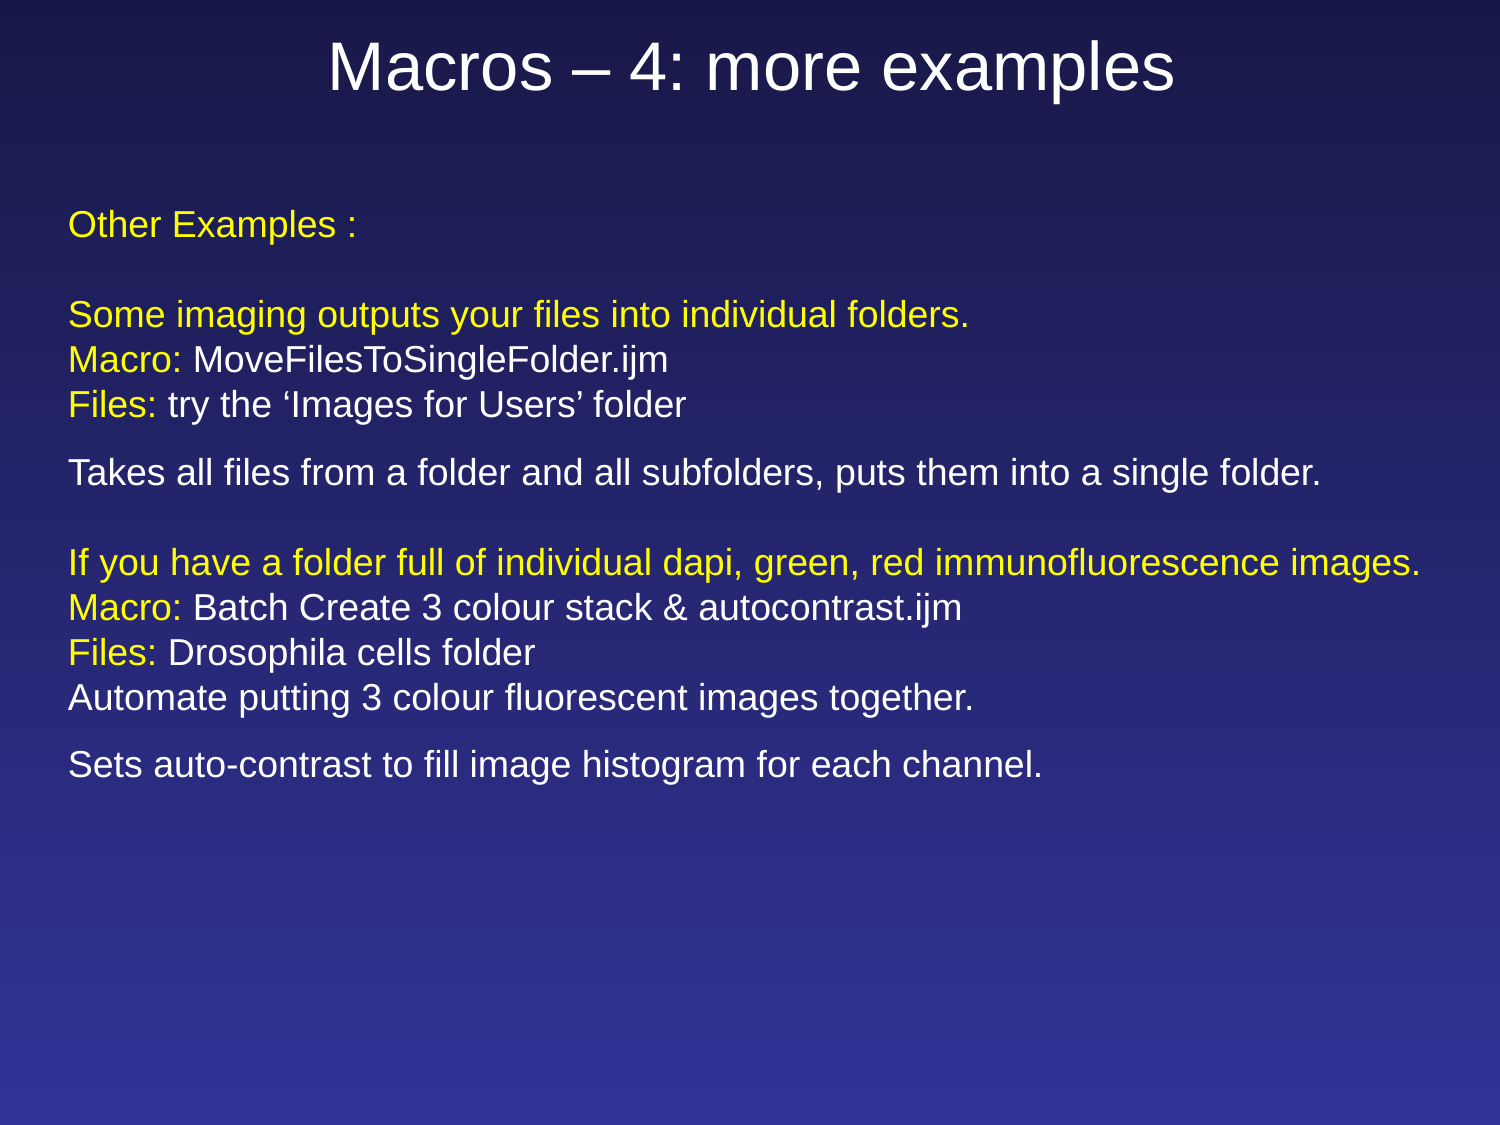

Macros – 4: more examples
Other Examples :

Some imaging outputs your files into individual folders.
Macro: MoveFilesToSingleFolder.ijm
Files: try the ‘Images for Users’ folder
Takes all files from a folder and all subfolders, puts them into a single folder.

If you have a folder full of individual dapi, green, red immunofluorescence images.
Macro: Batch Create 3 colour stack & autocontrast.ijm
Files: Drosophila cells folder
Automate putting 3 colour fluorescent images together.
Sets auto-contrast to fill image histogram for each channel.